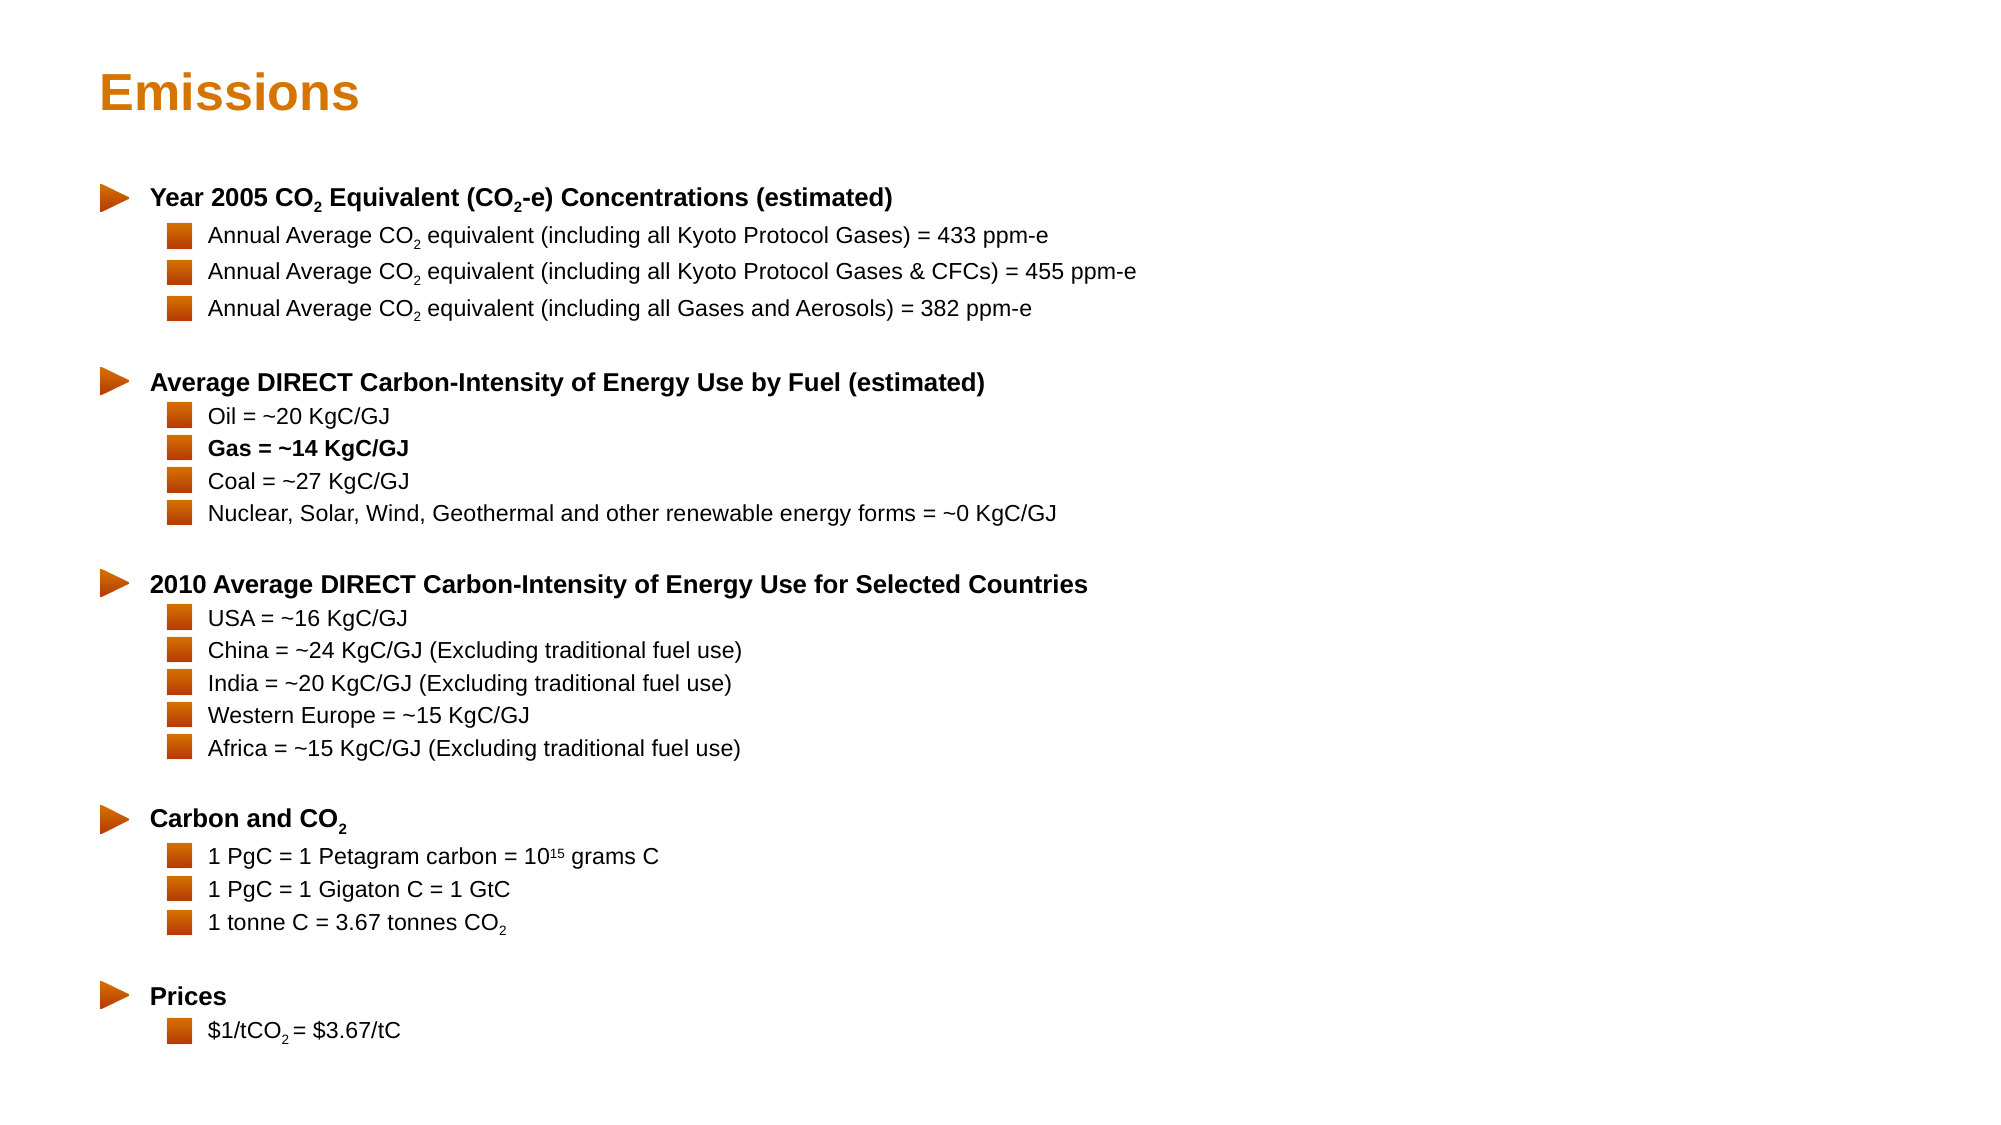

# Emissions
Year 2005 CO2 Equivalent (CO2-e) Concentrations (estimated)
Annual Average CO2 equivalent (including all Kyoto Protocol Gases) = 433 ppm-e
Annual Average CO2 equivalent (including all Kyoto Protocol Gases & CFCs) = 455 ppm-e
Annual Average CO2 equivalent (including all Gases and Aerosols) = 382 ppm-e

Average DIRECT Carbon-Intensity of Energy Use by Fuel (estimated)
Oil = ~20 KgC/GJ
Gas = ~14 KgC/GJ
Coal = ~27 KgC/GJ
Nuclear, Solar, Wind, Geothermal and other renewable energy forms = ~0 KgC/GJ

2010 Average DIRECT Carbon-Intensity of Energy Use for Selected Countries
USA = ~16 KgC/GJ
China = ~24 KgC/GJ (Excluding traditional fuel use)
India = ~20 KgC/GJ (Excluding traditional fuel use)
Western Europe = ~15 KgC/GJ
Africa = ~15 KgC/GJ (Excluding traditional fuel use)

Carbon and CO2
1 PgC = 1 Petagram carbon = 1015 grams C
1 PgC = 1 Gigaton C = 1 GtC
1 tonne C = 3.67 tonnes CO2

Prices
$1/tCO2 = $3.67/tC